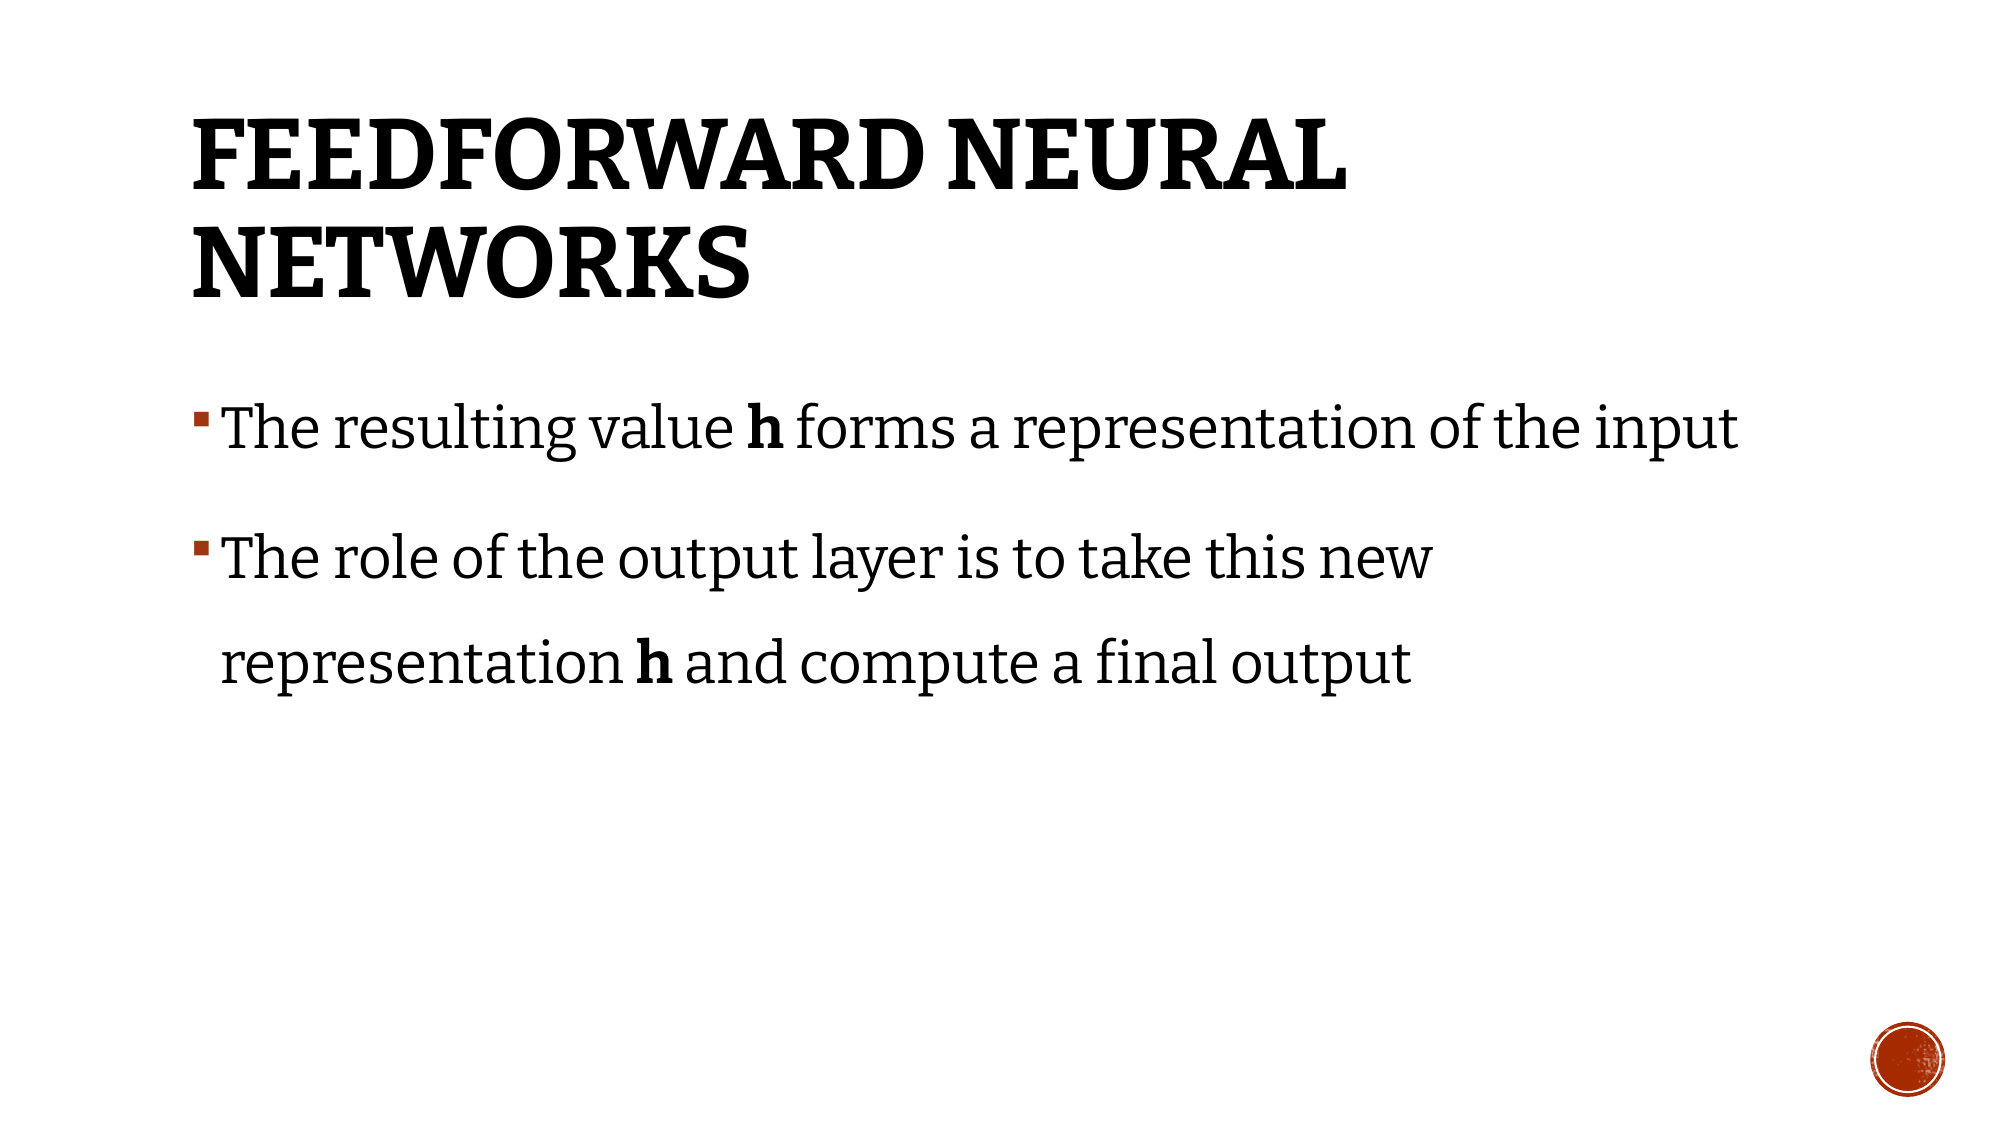

# Feedforward neural Networks
The resulting value h forms a representation of the input
The role of the output layer is to take this new representation h and compute a final output